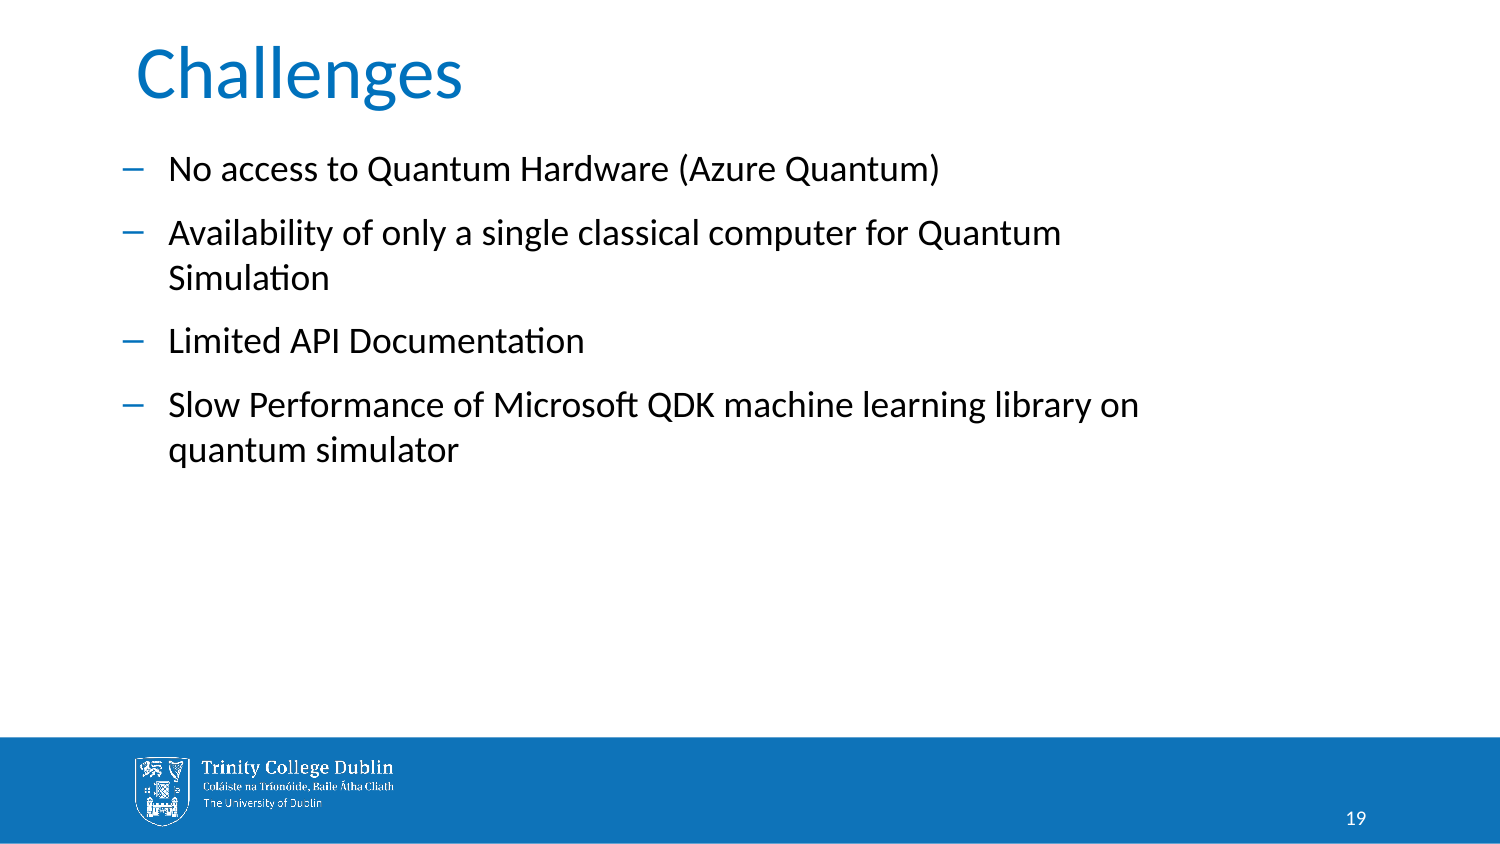

# Challenges
No access to Quantum Hardware (Azure Quantum)
Availability of only a single classical computer for Quantum Simulation
Limited API Documentation
Slow Performance of Microsoft QDK machine learning library on quantum simulator